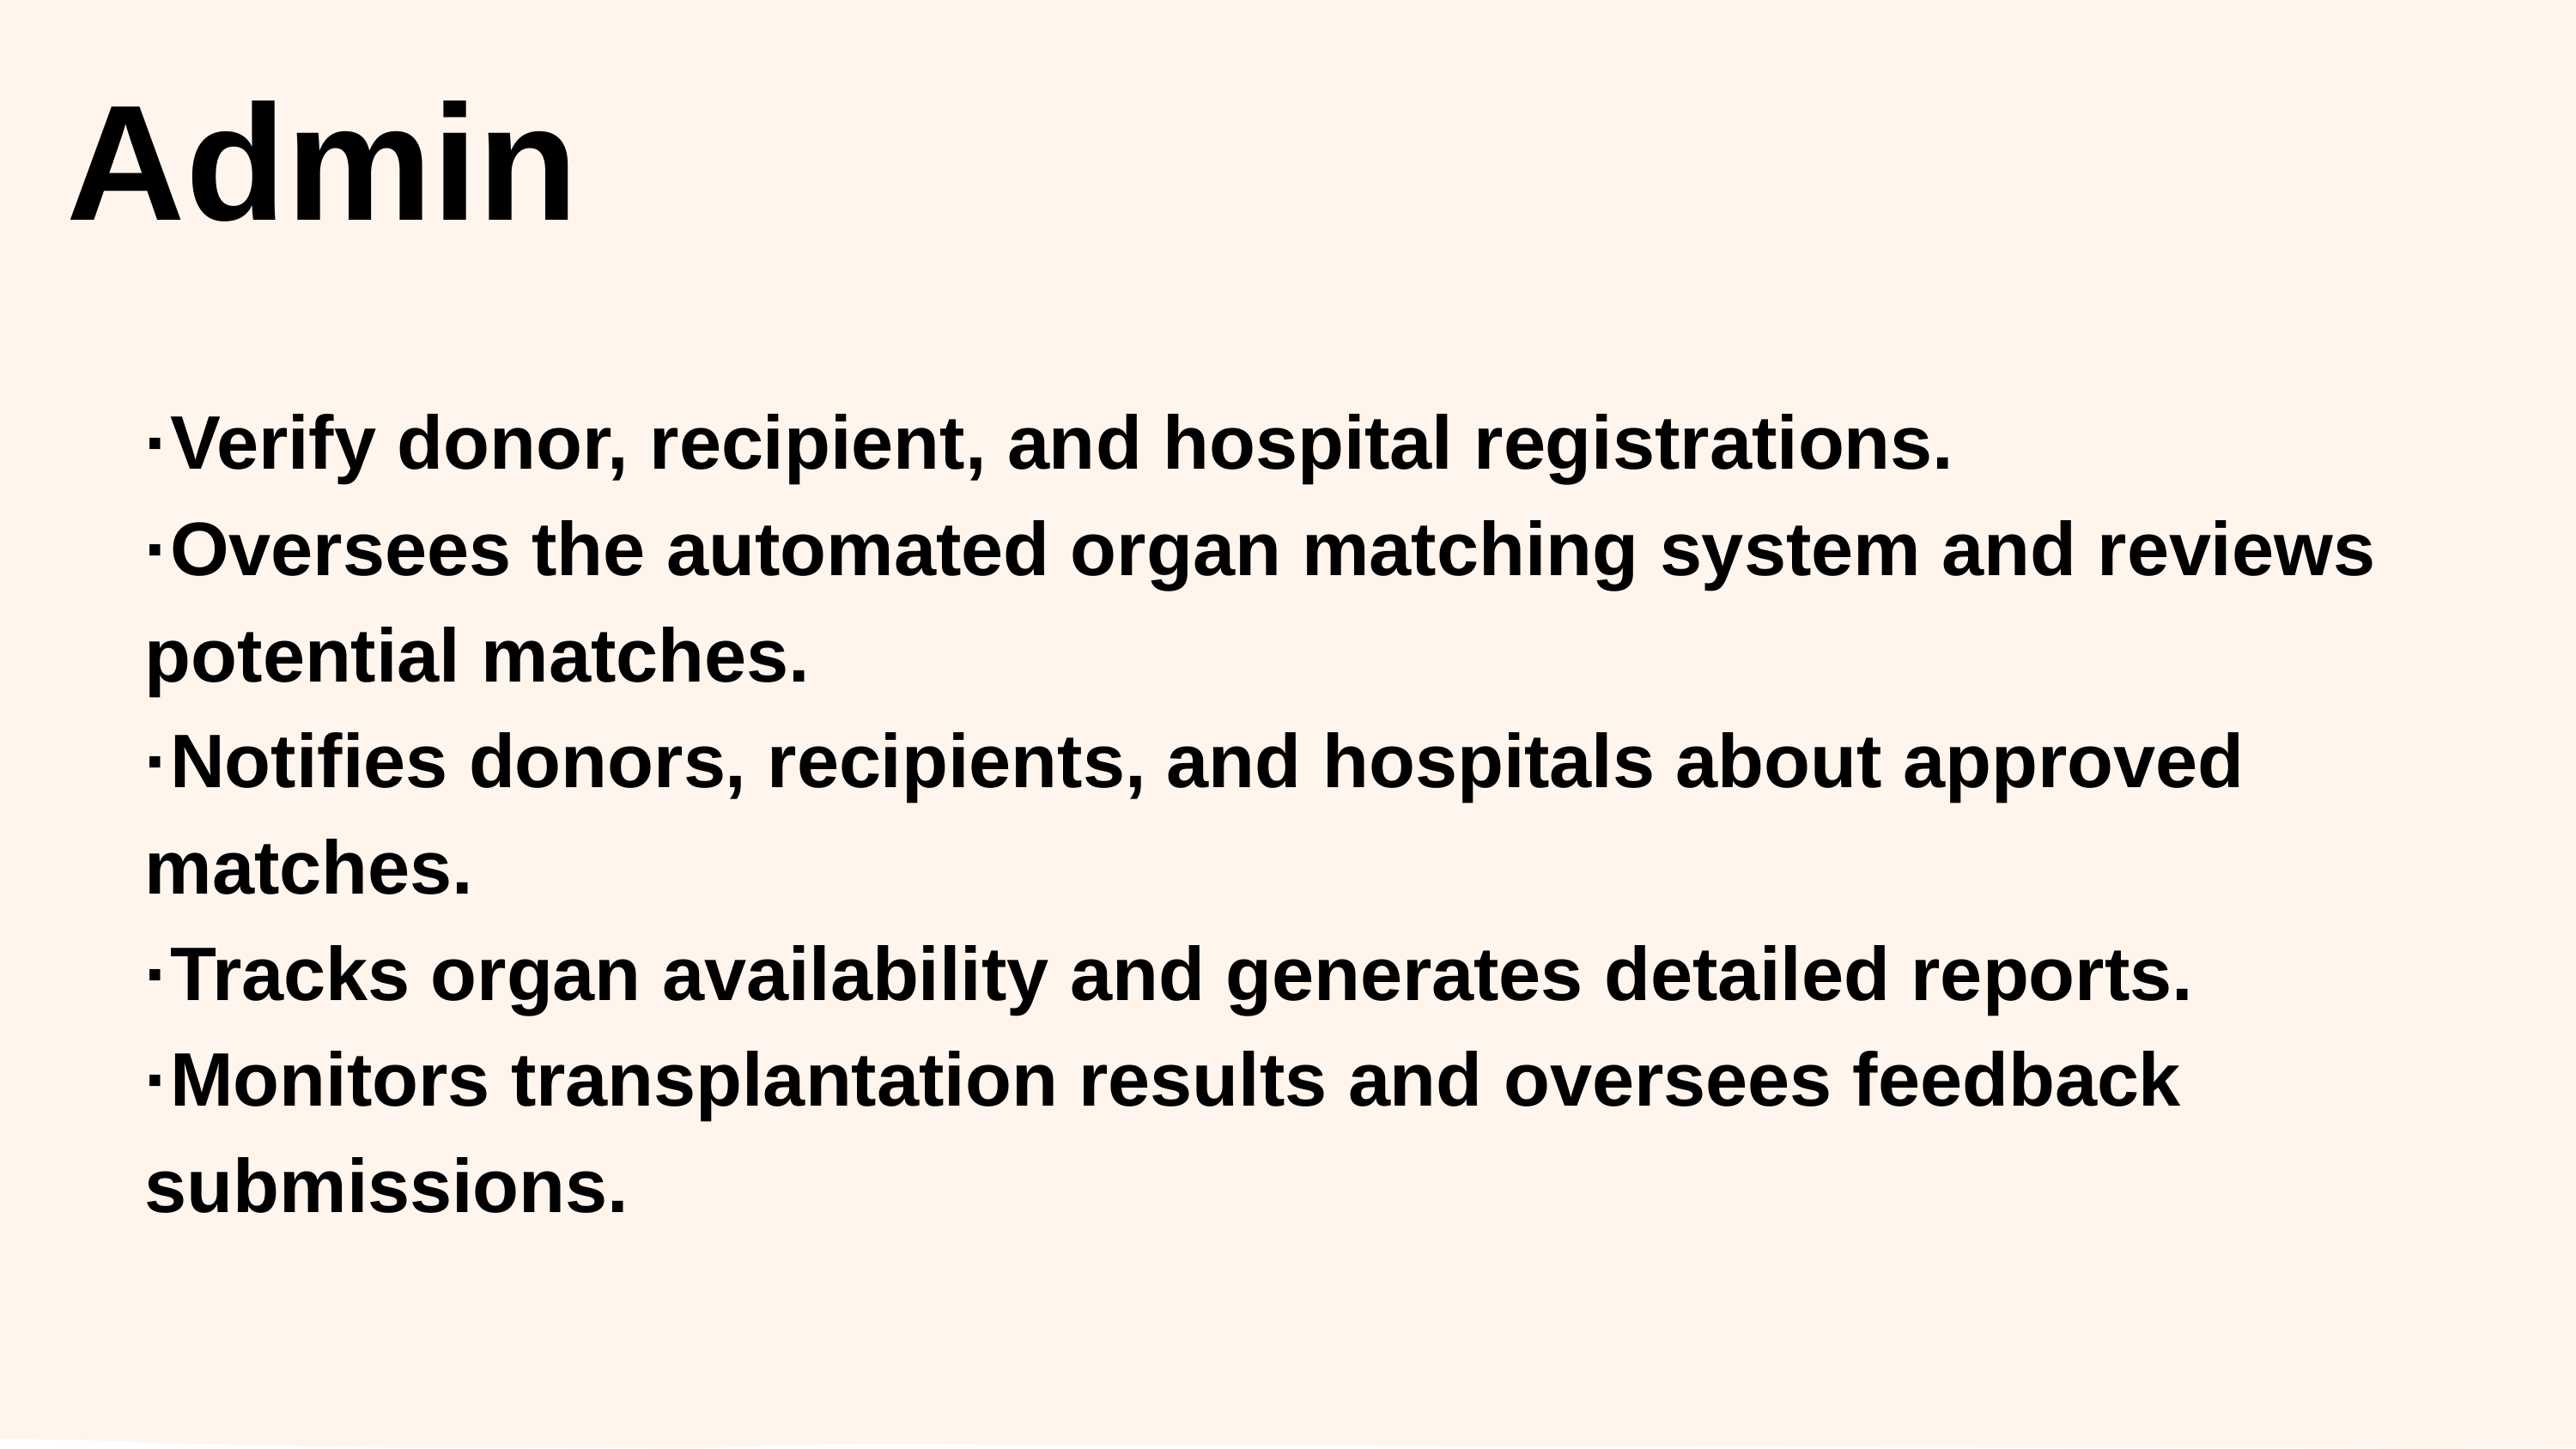

Admin
·Verify donor, recipient, and hospital registrations.
·Oversees the automated organ matching system and reviews potential matches.
·Notifies donors, recipients, and hospitals about approved matches.
·Tracks organ availability and generates detailed reports.
·Monitors transplantation results and oversees feedback submissions.